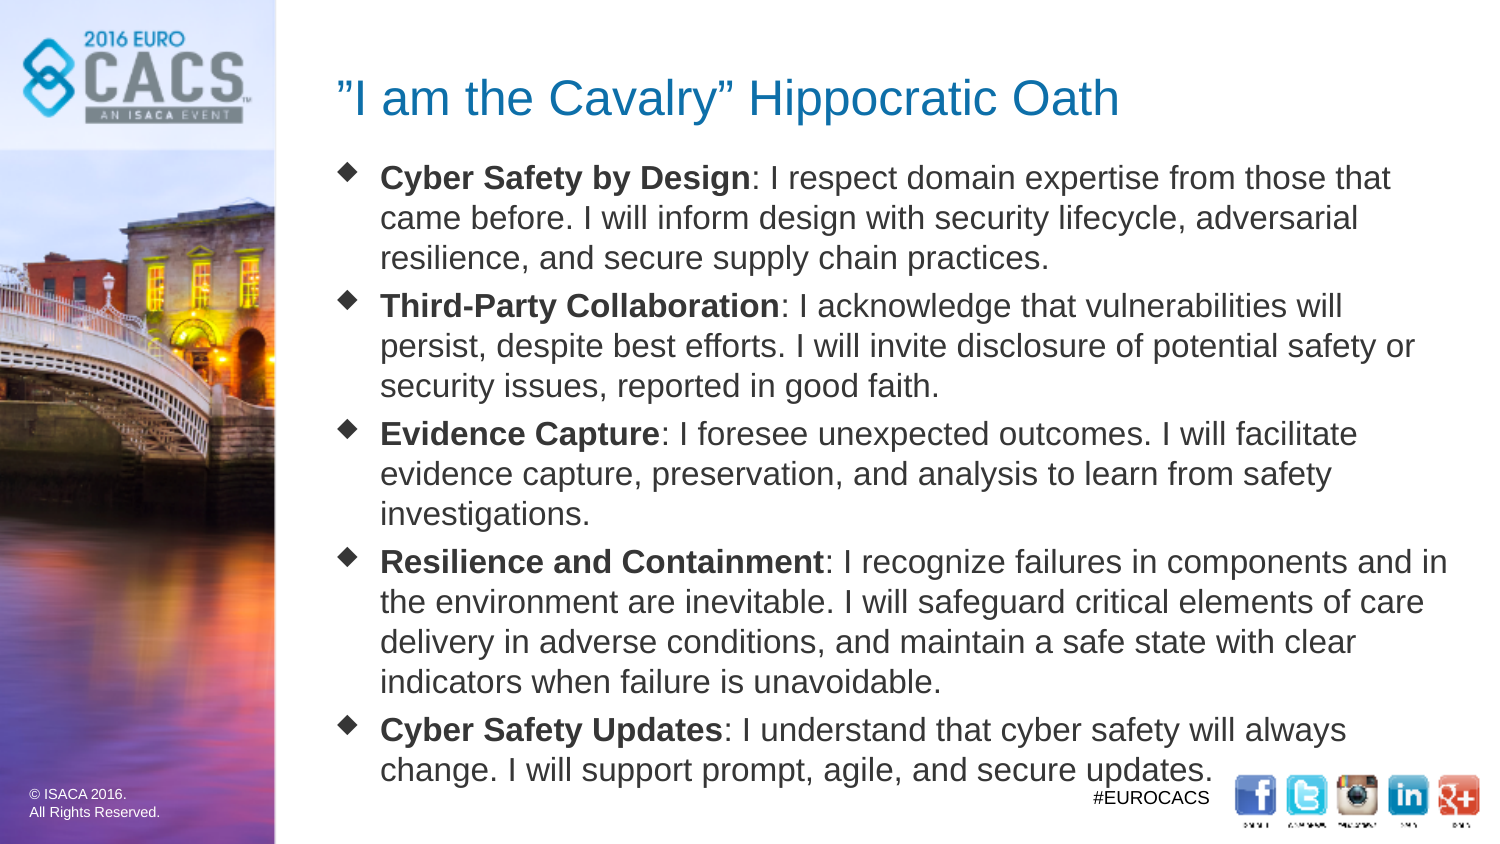

# ”I am the Cavalry” Hippocratic Oath
Cyber Safety by Design: I respect domain expertise from those that came before. I will inform design with security lifecycle, adversarial resilience, and secure supply chain practices.
Third-Party Collaboration: I acknowledge that vulnerabilities will persist, despite best efforts. I will invite disclosure of potential safety or security issues, reported in good faith.
Evidence Capture: I foresee unexpected outcomes. I will facilitate evidence capture, preservation, and analysis to learn from safety investigations.
Resilience and Containment: I recognize failures in components and in the environment are inevitable. I will safeguard critical elements of care delivery in adverse conditions, and maintain a safe state with clear indicators when failure is unavoidable.
Cyber Safety Updates: I understand that cyber safety will always change. I will support prompt, agile, and secure updates.